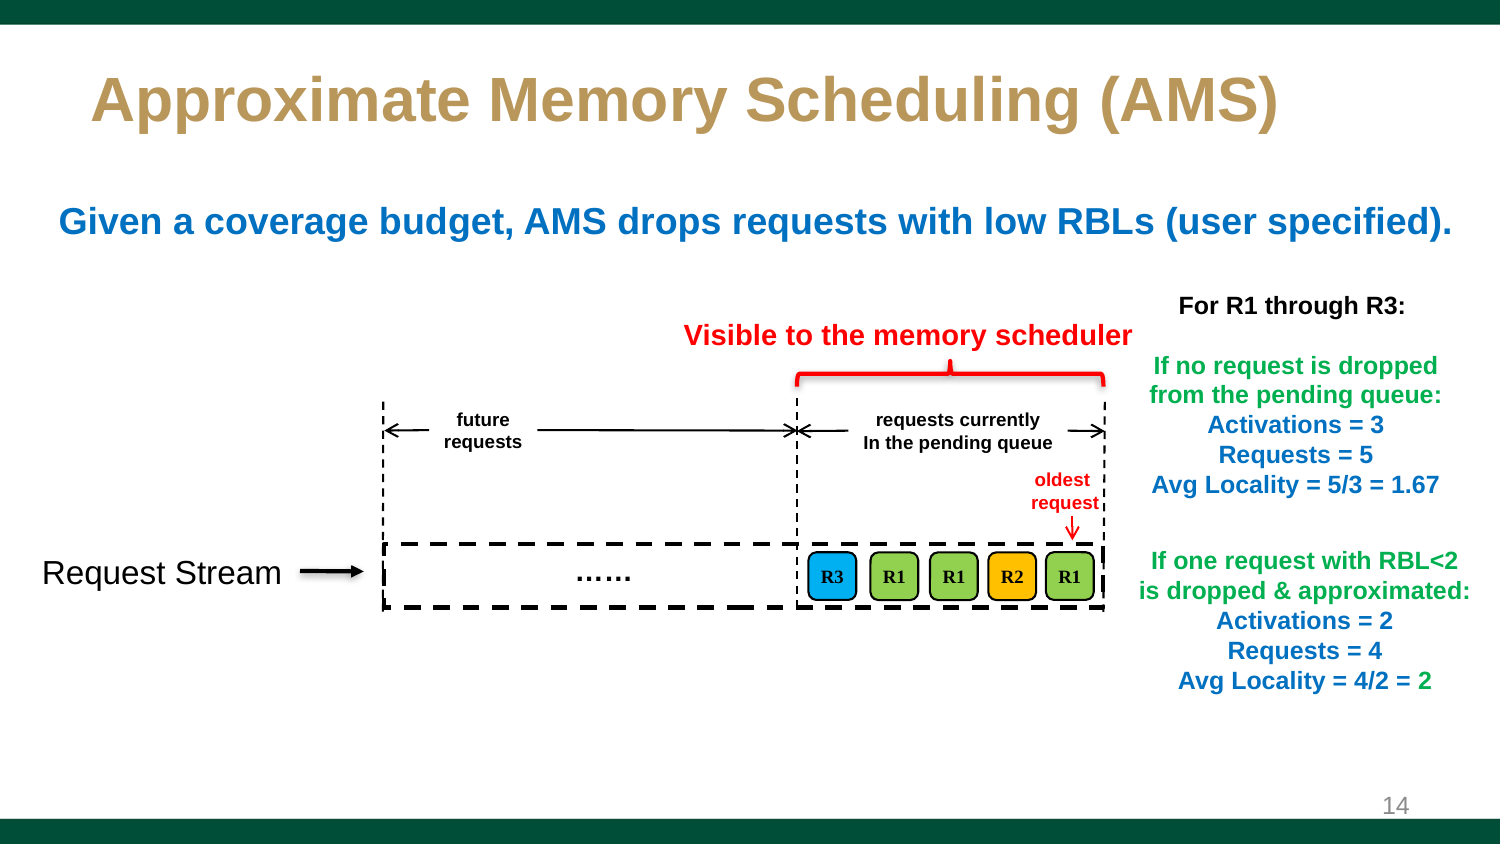

# Approximate Memory Scheduling (AMS)
Given a coverage budget, AMS drops requests with low RBLs (user specified).

For R1 through R3:

If no request is dropped from the pending queue:
Activations = 3
Requests = 5
Avg Locality = 5/3 = 1.67
Visible to the memory scheduler
future
requests
requests currently
In the pending queue
oldest
request
If one request with RBL<2 is dropped & approximated:
Activations = 2
Requests = 4
Avg Locality = 4/2 = 2
Request Stream

……
R1
R3
R1
R1
R2

14